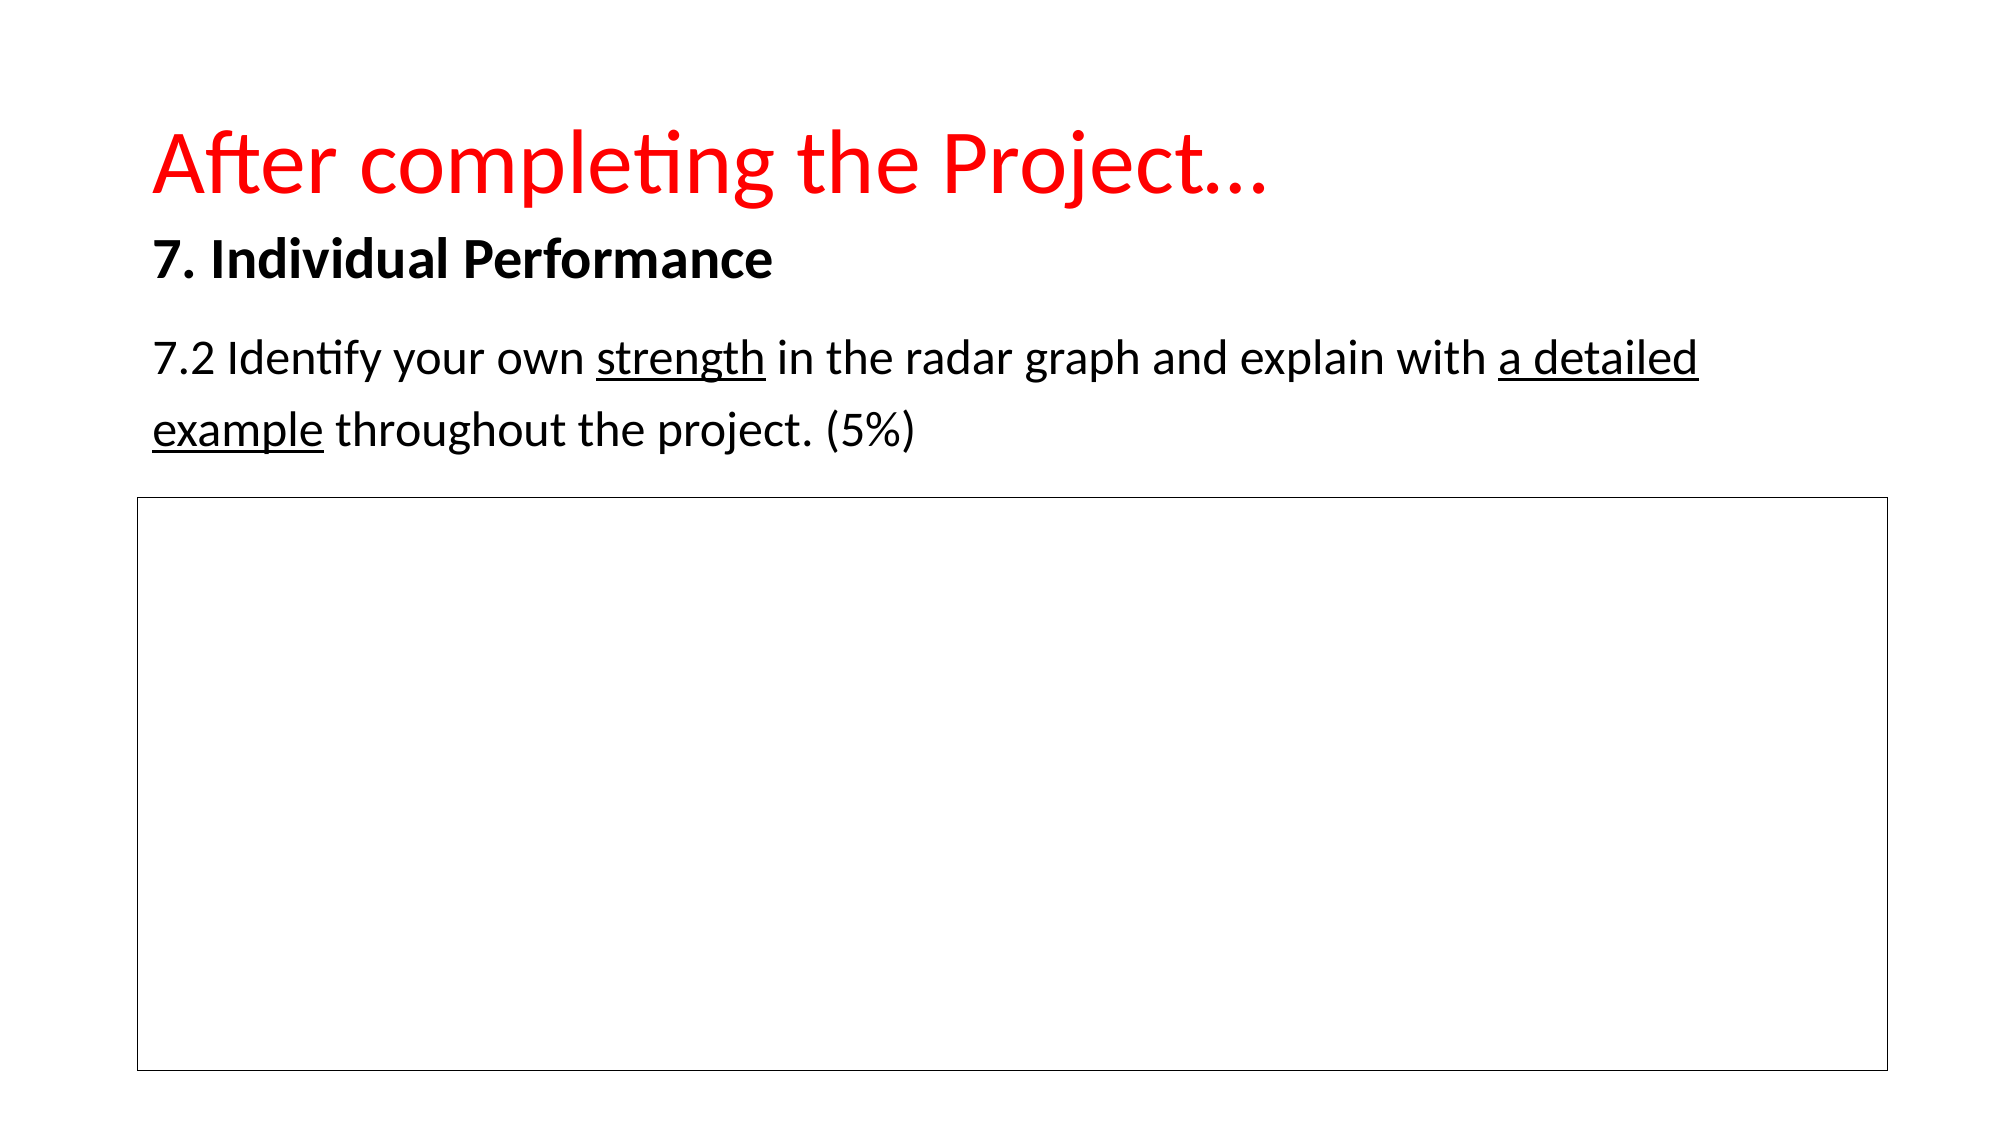

# After completing the Project…
7. Individual Performance
7.2 Identify your own strength in the radar graph and explain with a detailed example throughout the project. (5%)